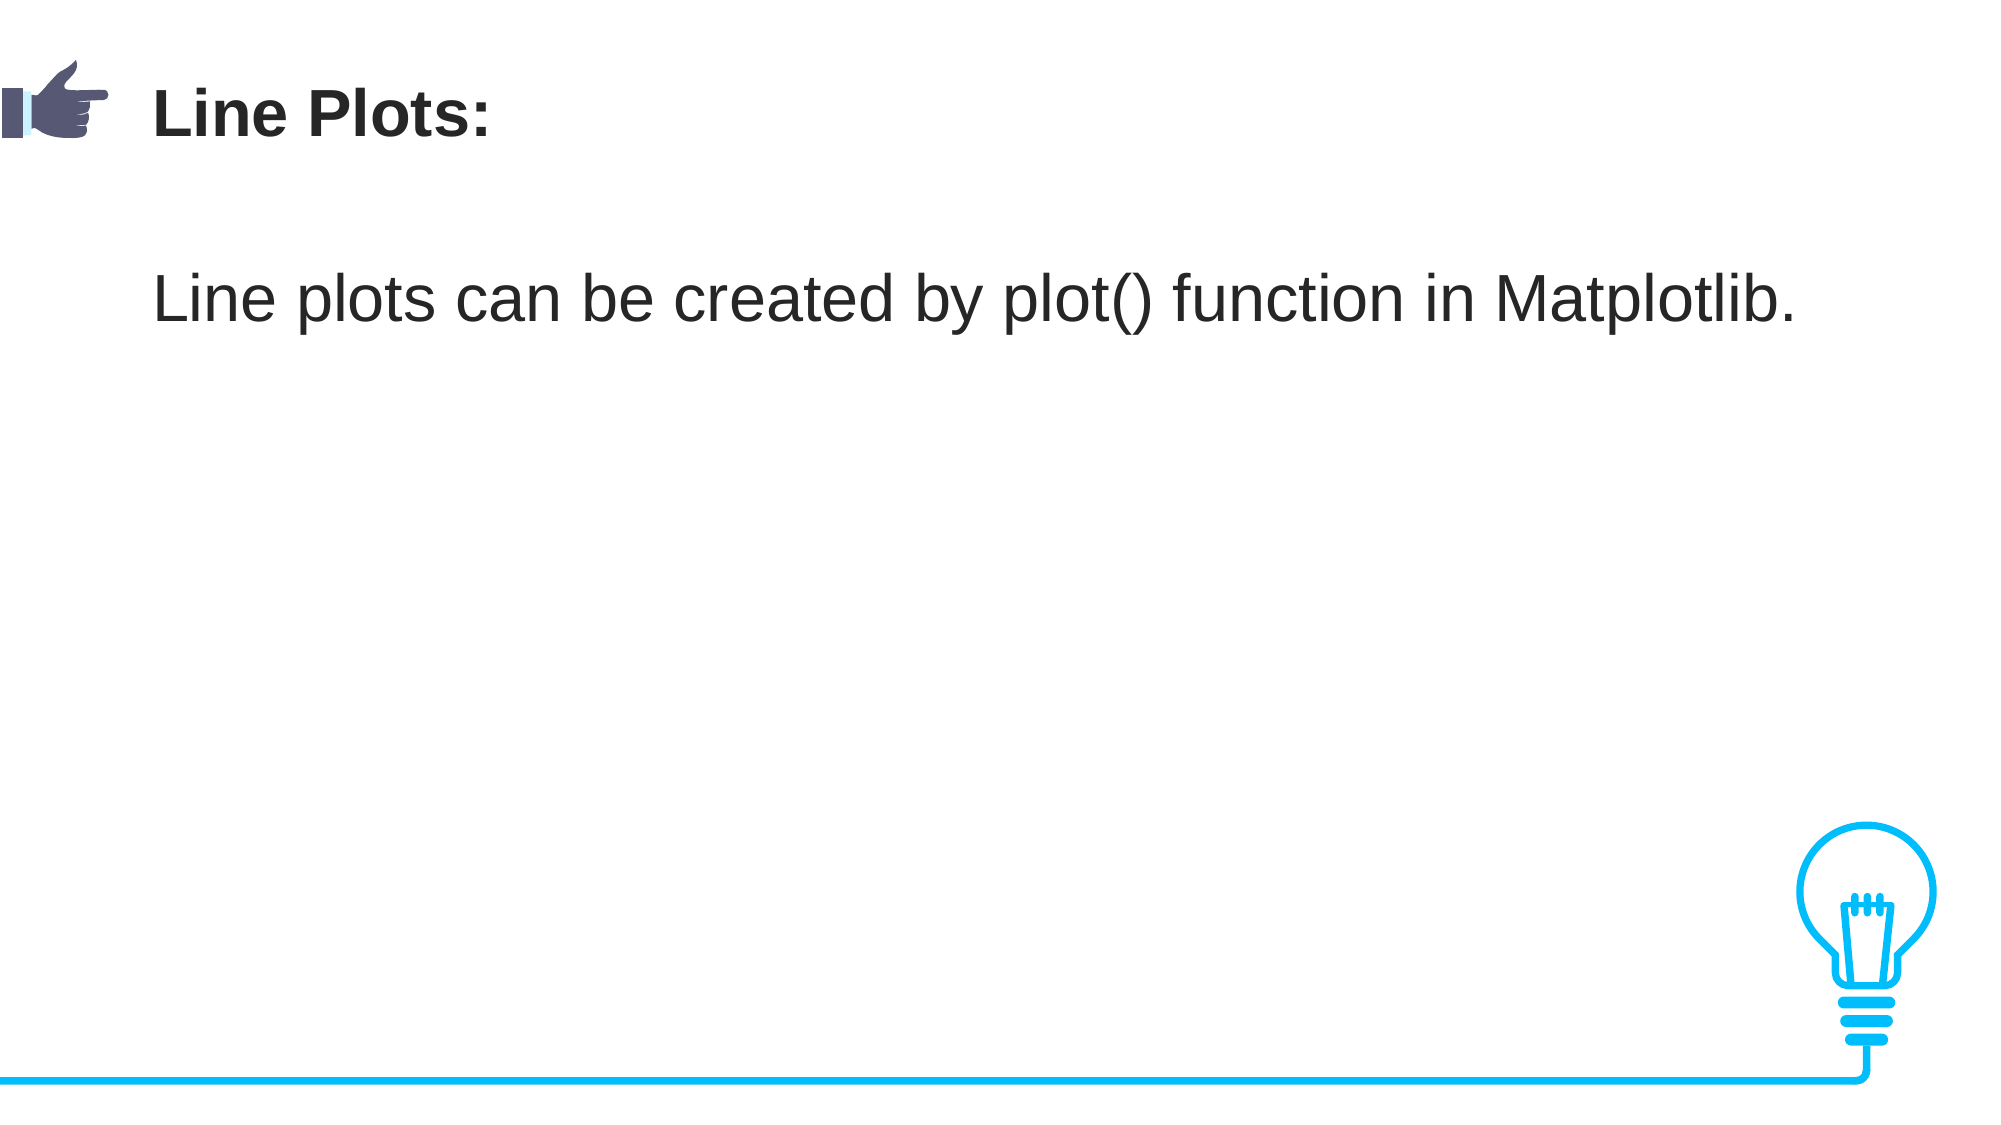

Line Plots:

Line plots can be created by plot() function in Matplotlib.